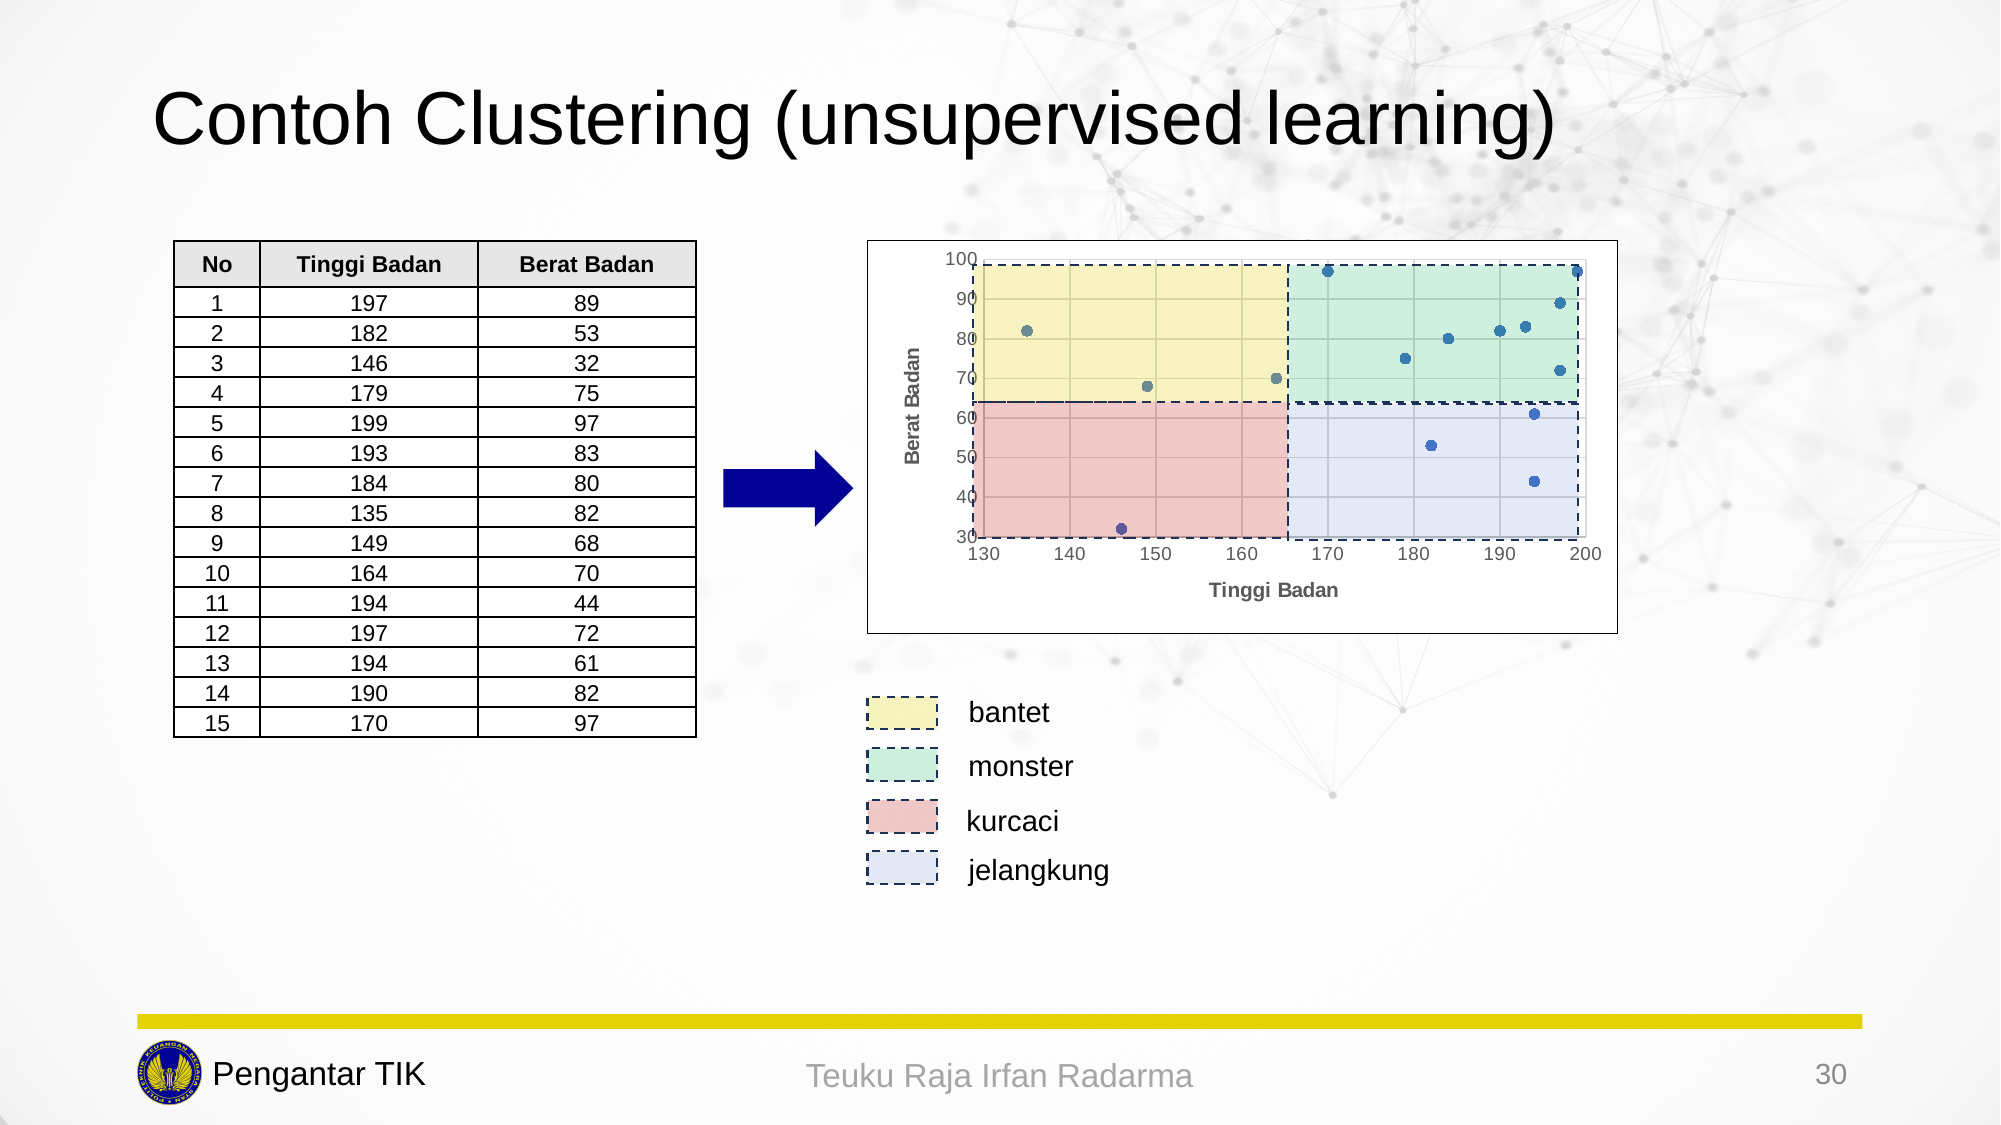

# Contoh Clustering (unsupervised learning)
| No | Tinggi Badan | Berat Badan |
| --- | --- | --- |
| 1 | 197 | 89 |
| 2 | 182 | 53 |
| 3 | 146 | 32 |
| 4 | 179 | 75 |
| 5 | 199 | 97 |
| 6 | 193 | 83 |
| 7 | 184 | 80 |
| 8 | 135 | 82 |
| 9 | 149 | 68 |
| 10 | 164 | 70 |
| 11 | 194 | 44 |
| 12 | 197 | 72 |
| 13 | 194 | 61 |
| 14 | 190 | 82 |
| 15 | 170 | 97 |

### Chart

| Category | BB |
|---|---|

bantet

monster

kurcaci

jelangkung

30